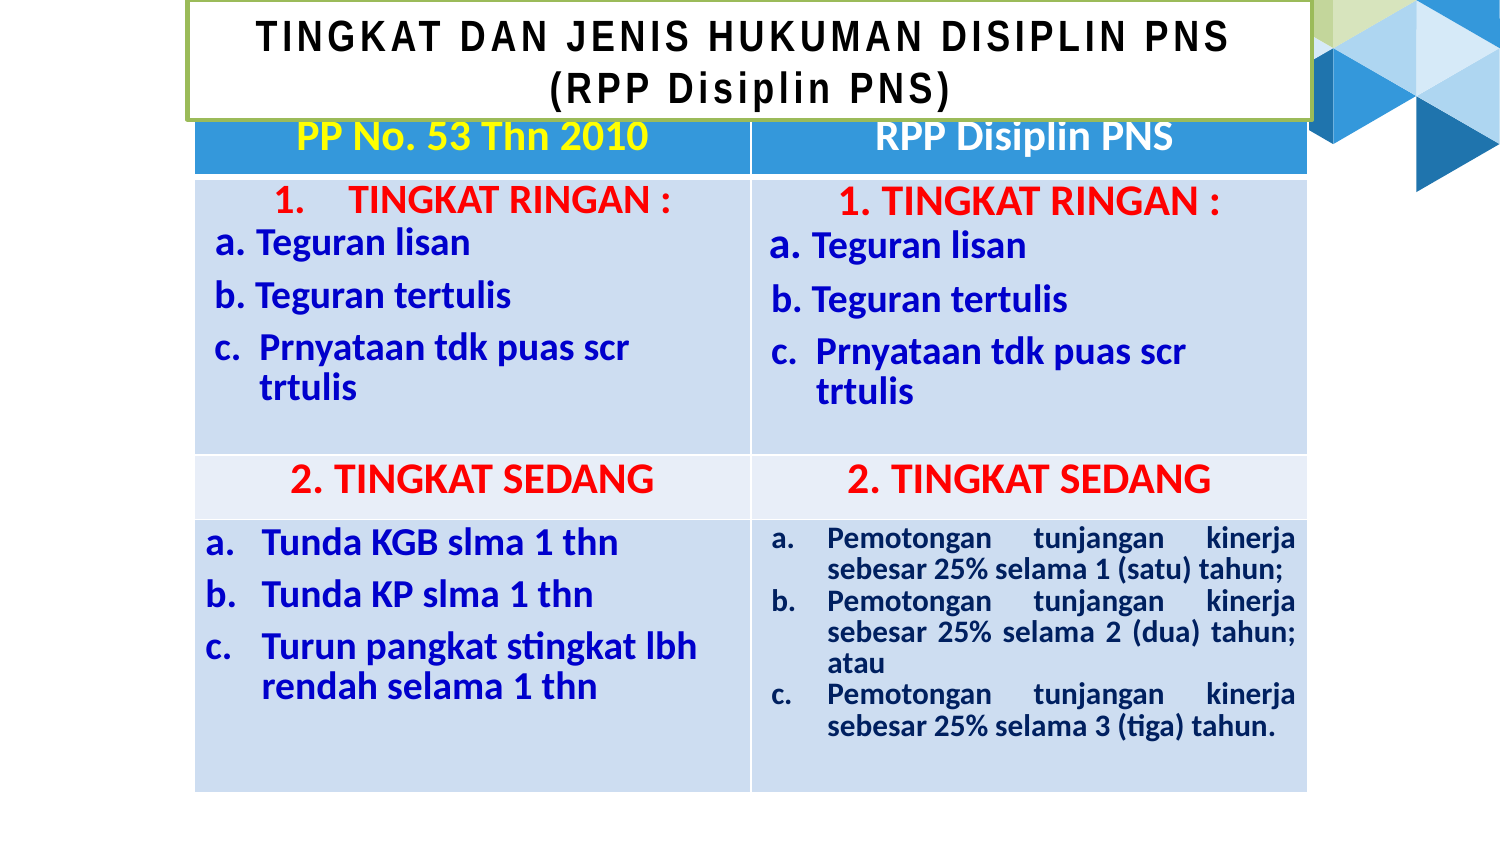

TINGKAT DAN JENIS HUKUMAN DISIPLIN PNS
(RPP Disiplin PNS)
| PP No. 53 Thn 2010 | RPP Disiplin PNS |
| --- | --- |
| TINGKAT RINGAN : a. Teguran lisan b. Teguran tertulis c. Prnyataan tdk puas scr trtulis | 1. TINGKAT RINGAN : a. Teguran lisan b. Teguran tertulis c. Prnyataan tdk puas scr trtulis |
| 2. TINGKAT SEDANG | 2. TINGKAT SEDANG |
| Tunda KGB slma 1 thn Tunda KP slma 1 thn Turun pangkat stingkat lbh rendah selama 1 thn | Pemotongan tunjangan kinerja sebesar 25% selama 1 (satu) tahun; Pemotongan tunjangan kinerja sebesar 25% selama 2 (dua) tahun; atau Pemotongan tunjangan kinerja sebesar 25% selama 3 (tiga) tahun. |